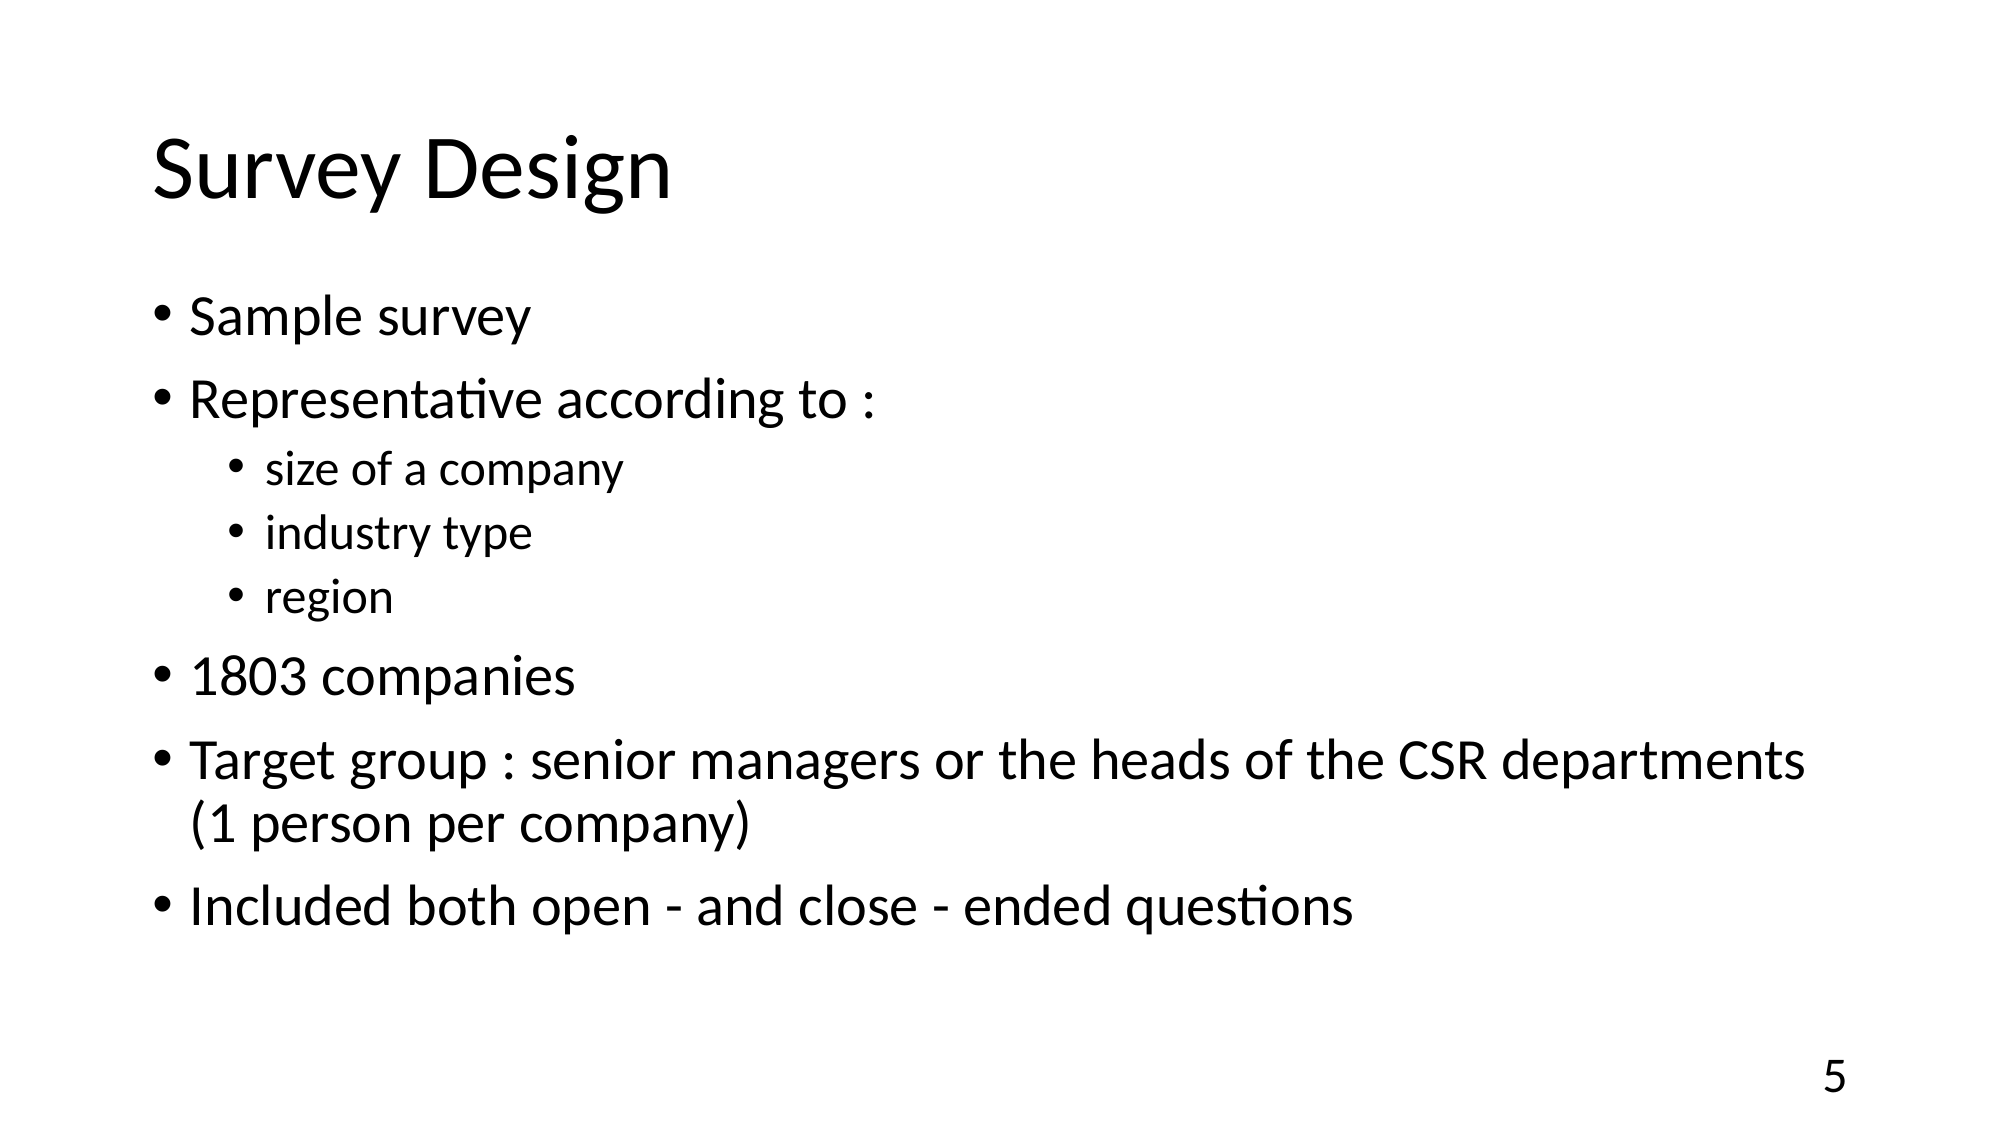

# Survey Design
Sample survey
Representative according to :
size of a company
industry type
region
1803 companies
Target group : senior managers or the heads of the CSR departments (1 person per company)
Included both open - and close - ended questions

5